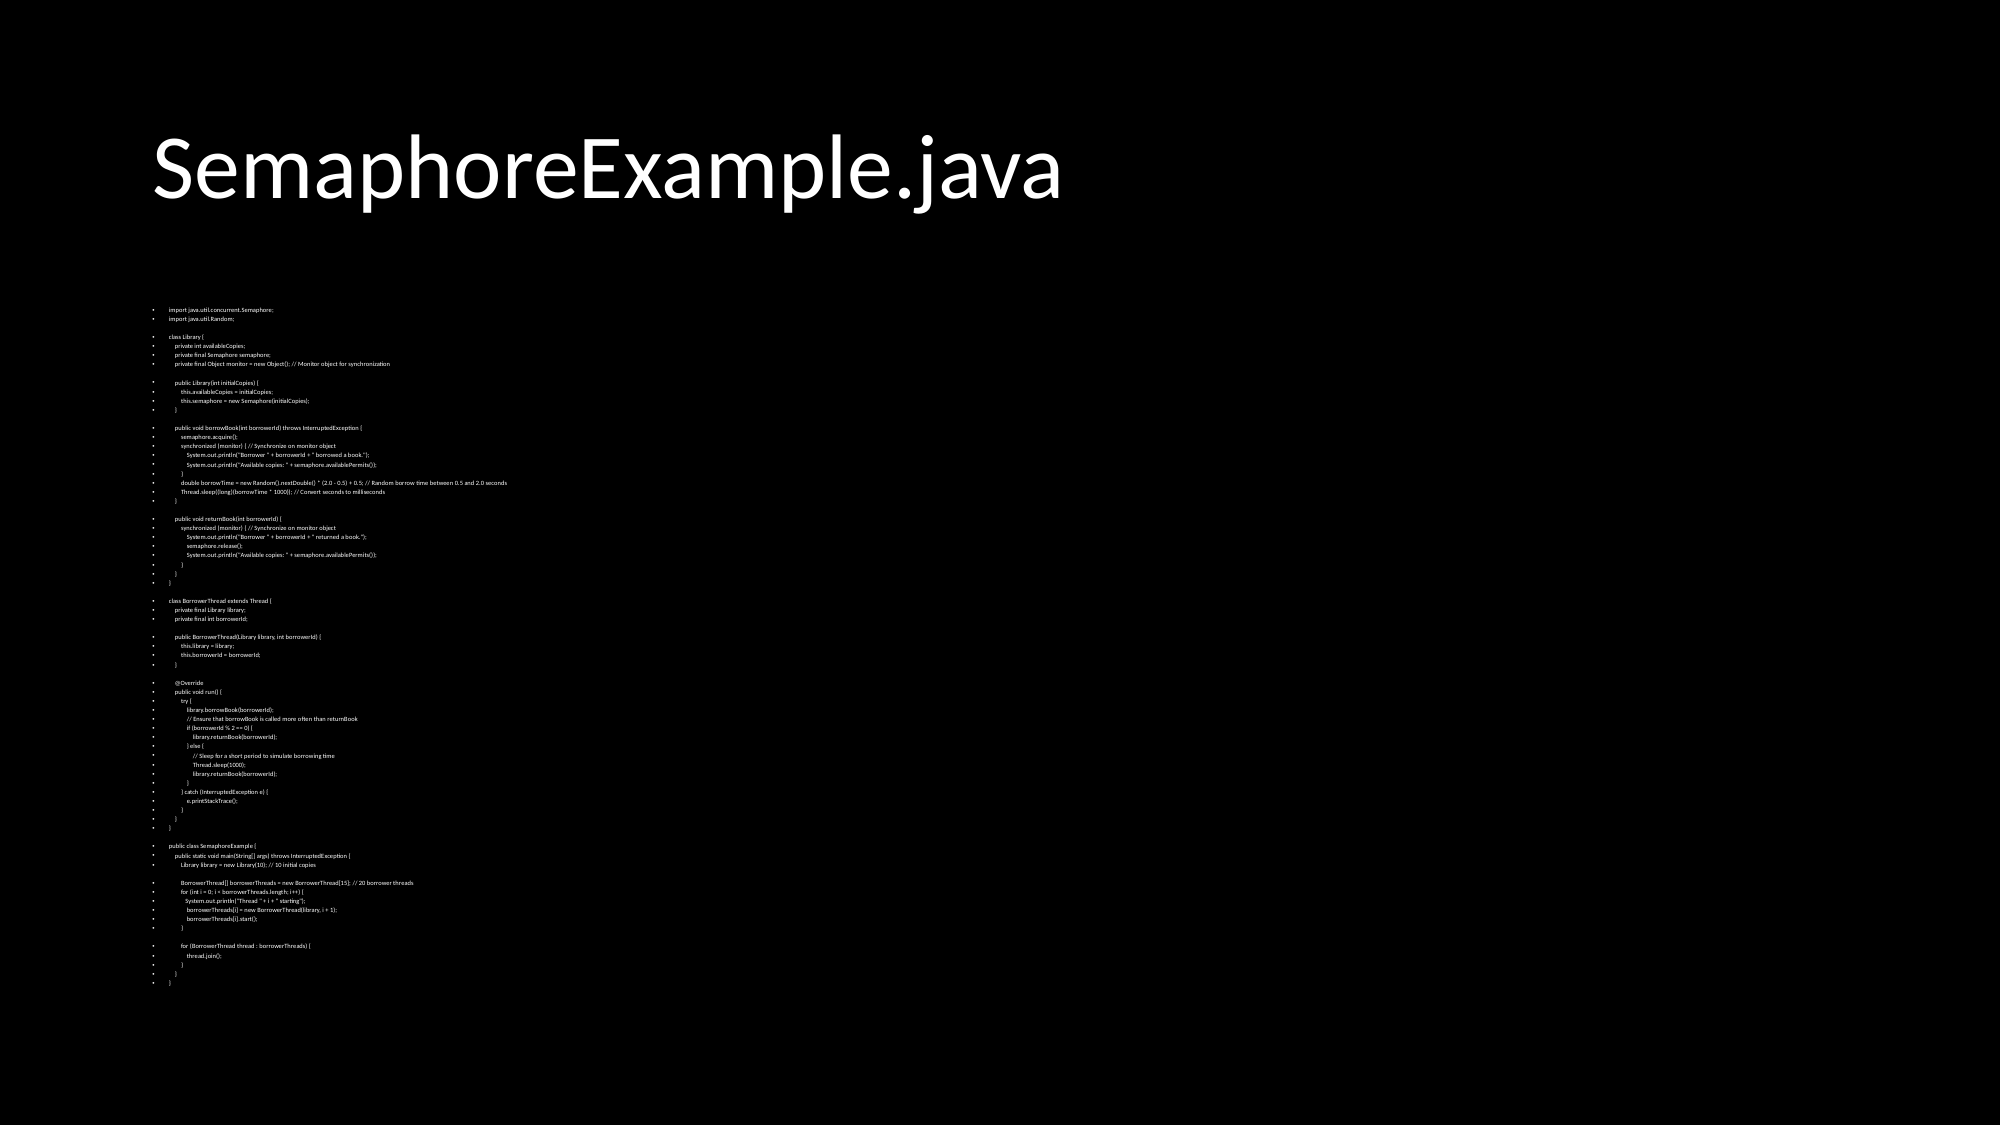

# SemaphoreExample.java
import java.util.concurrent.Semaphore;
import java.util.Random;

class Library {
    private int availableCopies;
    private final Semaphore semaphore;
    private final Object monitor = new Object(); // Monitor object for synchronization

    public Library(int initialCopies) {
        this.availableCopies = initialCopies;
        this.semaphore = new Semaphore(initialCopies);
    }

    public void borrowBook(int borrowerId) throws InterruptedException {
        semaphore.acquire();
        synchronized (monitor) { // Synchronize on monitor object
            System.out.println("Borrower " + borrowerId + " borrowed a book.");
            System.out.println("Available copies: " + semaphore.availablePermits());
        }
        double borrowTime = new Random().nextDouble() * (2.0 - 0.5) + 0.5; // Random borrow time between 0.5 and 2.0 seconds
        Thread.sleep((long)(borrowTime * 1000)); // Convert seconds to milliseconds
    }

    public void returnBook(int borrowerId) {
        synchronized (monitor) { // Synchronize on monitor object
            System.out.println("Borrower " + borrowerId + " returned a book.");
            semaphore.release();
            System.out.println("Available copies: " + semaphore.availablePermits());
        }
    }
}

class BorrowerThread extends Thread {
    private final Library library;
    private final int borrowerId;

    public BorrowerThread(Library library, int borrowerId) {
        this.library = library;
        this.borrowerId = borrowerId;
    }

    @Override
    public void run() {
        try {
            library.borrowBook(borrowerId);
            // Ensure that borrowBook is called more often than returnBook
            if (borrowerId % 2 == 0) {
                library.returnBook(borrowerId);
            } else {
                // Sleep for a short period to simulate borrowing time
                Thread.sleep(1000);
                library.returnBook(borrowerId);
            }
        } catch (InterruptedException e) {
            e.printStackTrace();
        }
    }
}

public class SemaphoreExample {
    public static void main(String[] args) throws InterruptedException {
        Library library = new Library(10); // 10 initial copies

        BorrowerThread[] borrowerThreads = new BorrowerThread[15]; // 20 borrower threads
        for (int i = 0; i < borrowerThreads.length; i++) {
			System.out.println("Thread " + i + " starting");
            borrowerThreads[i] = new BorrowerThread(library, i + 1);
            borrowerThreads[i].start();
        }

        for (BorrowerThread thread : borrowerThreads) {
            thread.join();
        }
    }
}